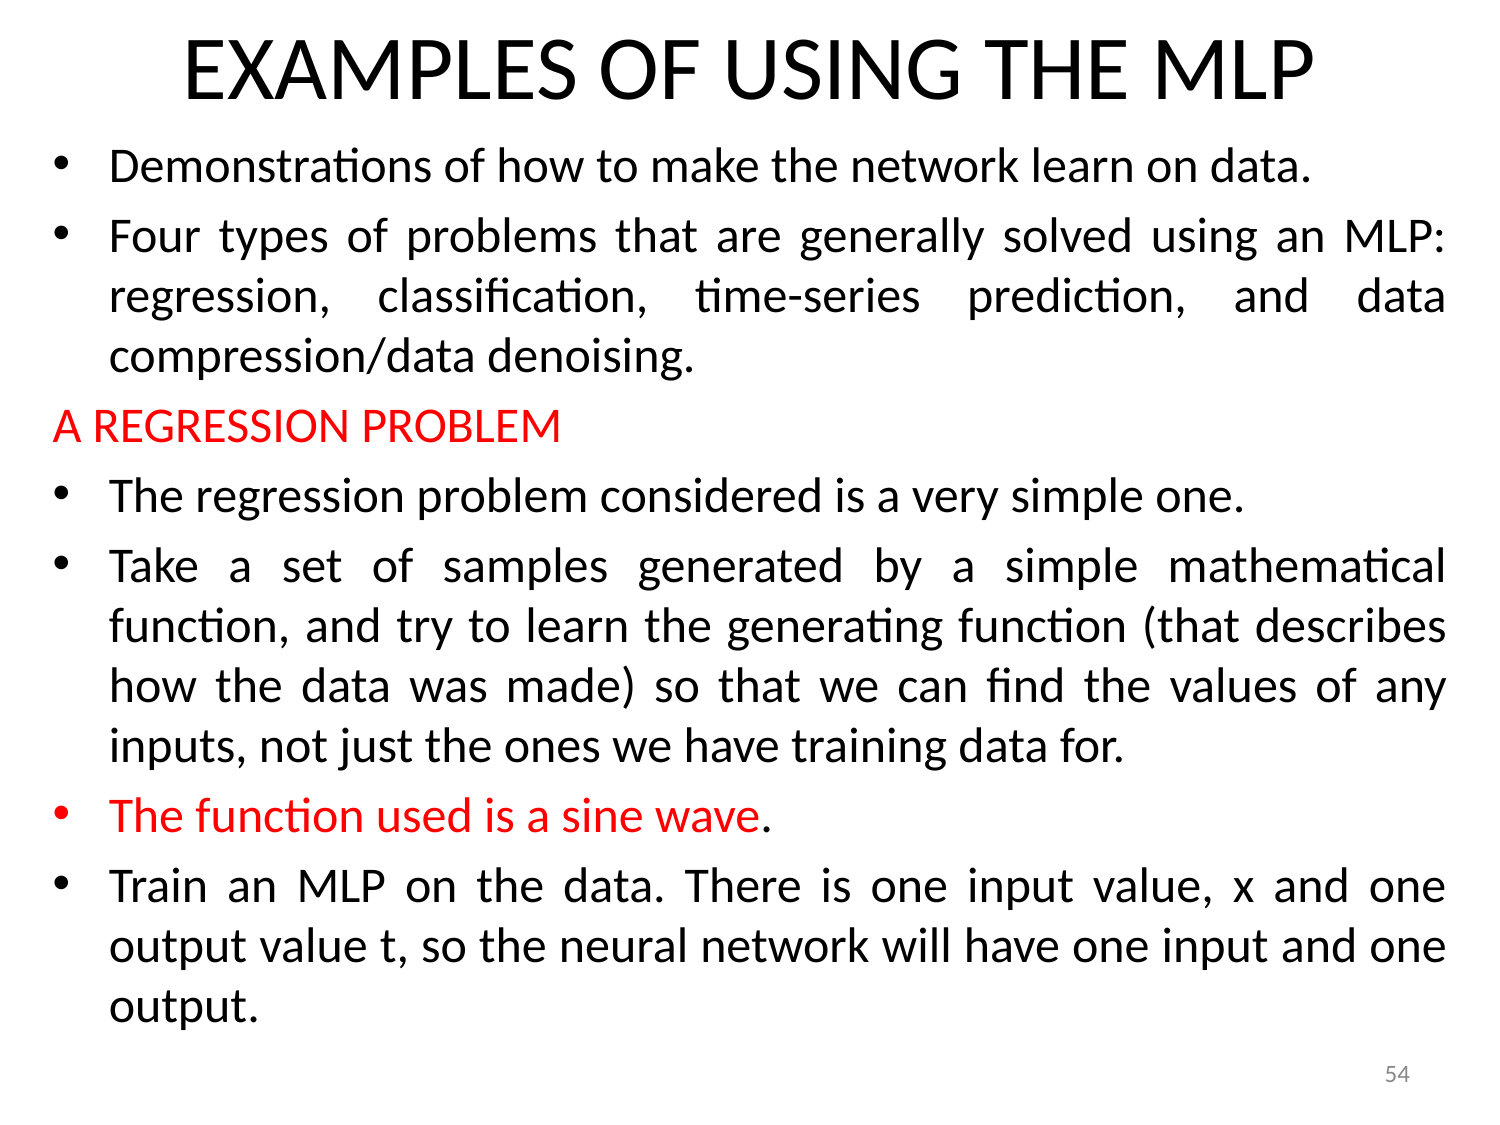

# EXAMPLES OF USING THE MLP
Demonstrations of how to make the network learn on data.
Four types of problems that are generally solved using an MLP: regression, classification, time-series prediction, and data compression/data denoising.
A REGRESSION PROBLEM
The regression problem considered is a very simple one.
Take a set of samples generated by a simple mathematical function, and try to learn the generating function (that describes how the data was made) so that we can find the values of any inputs, not just the ones we have training data for.
The function used is a sine wave.
Train an MLP on the data. There is one input value, x and one output value t, so the neural network will have one input and one output.
54